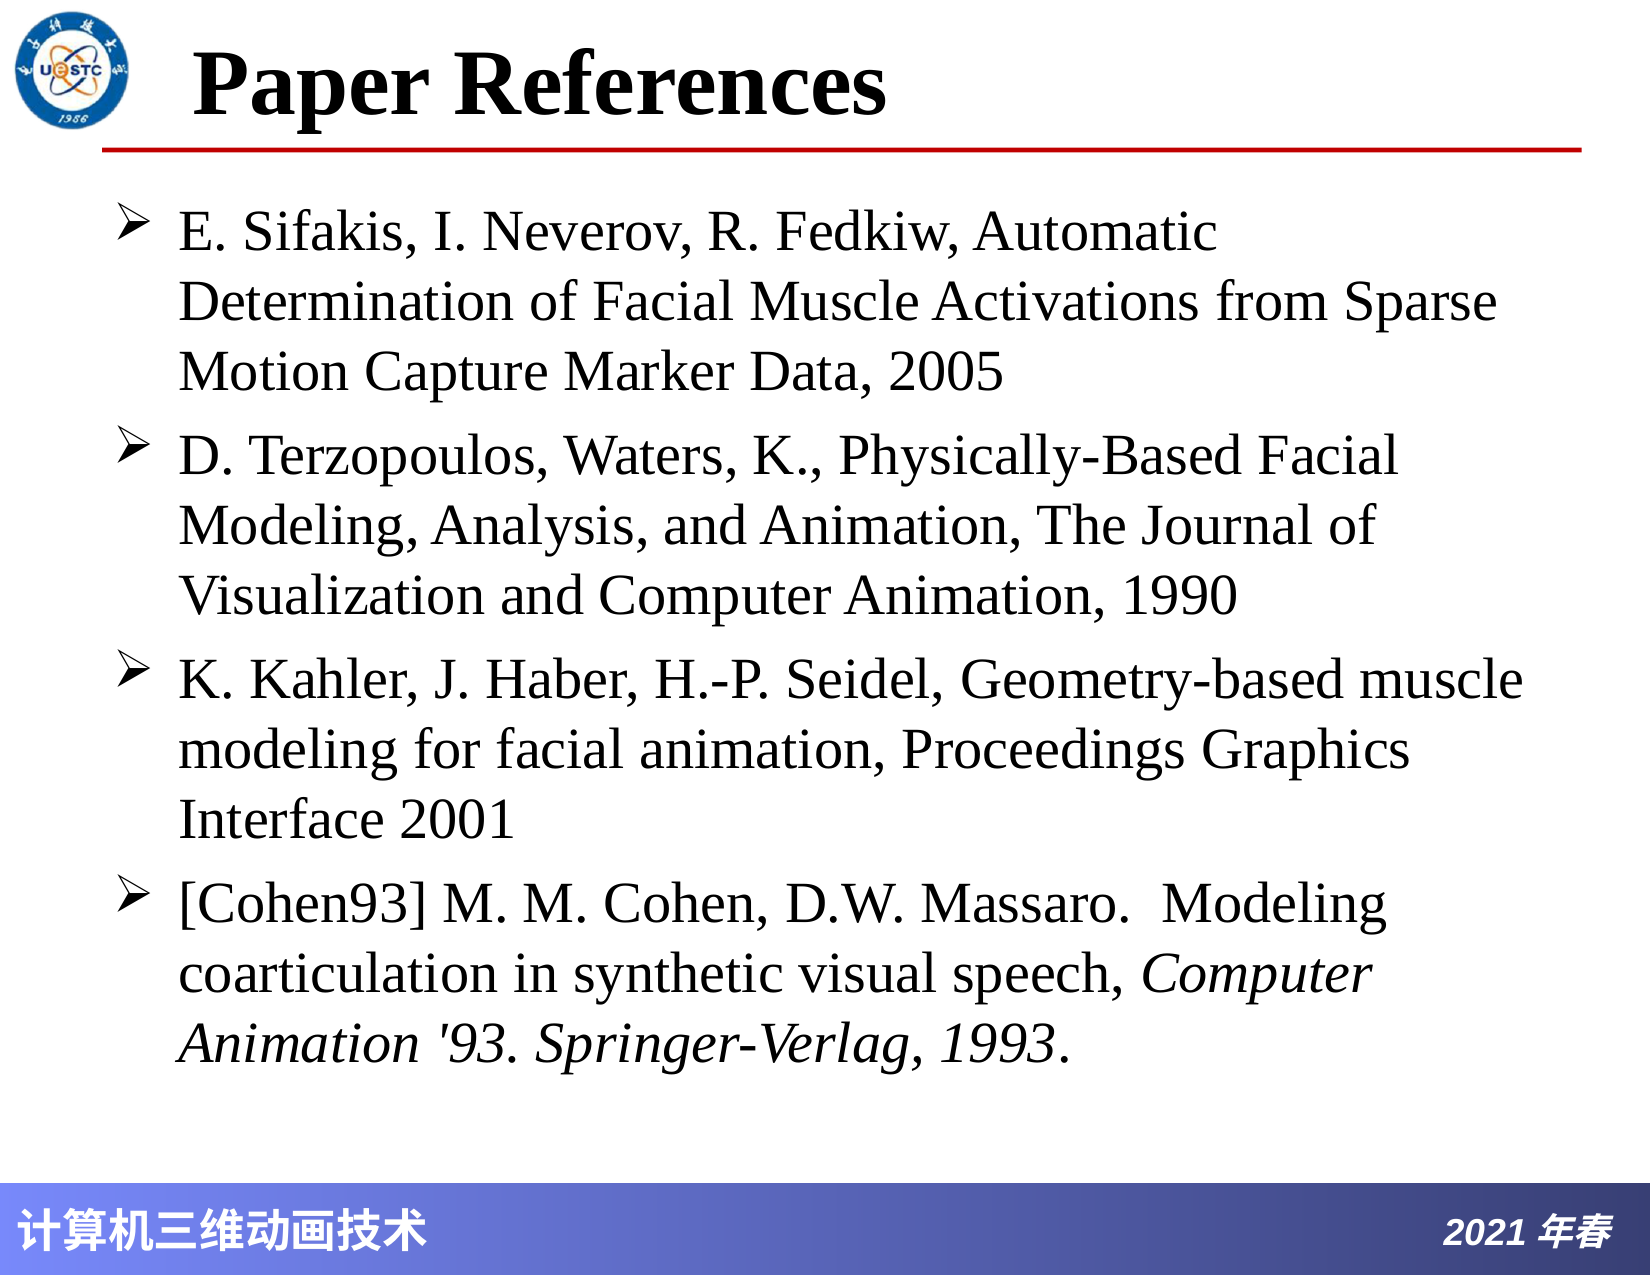

# Paper References
E. Sifakis, I. Neverov, R. Fedkiw, Automatic Determination of Facial Muscle Activations from Sparse Motion Capture Marker Data, 2005
D. Terzopoulos, Waters, K., Physically-Based Facial Modeling, Analysis, and Animation, The Journal of Visualization and Computer Animation, 1990
K. Kahler, J. Haber, H.-P. Seidel, Geometry-based muscle modeling for facial animation, Proceedings Graphics Interface 2001
[Cohen93] M. M. Cohen, D.W. Massaro.  Modeling coarticulation in synthetic visual speech, Computer Animation '93. Springer-Verlag, 1993.